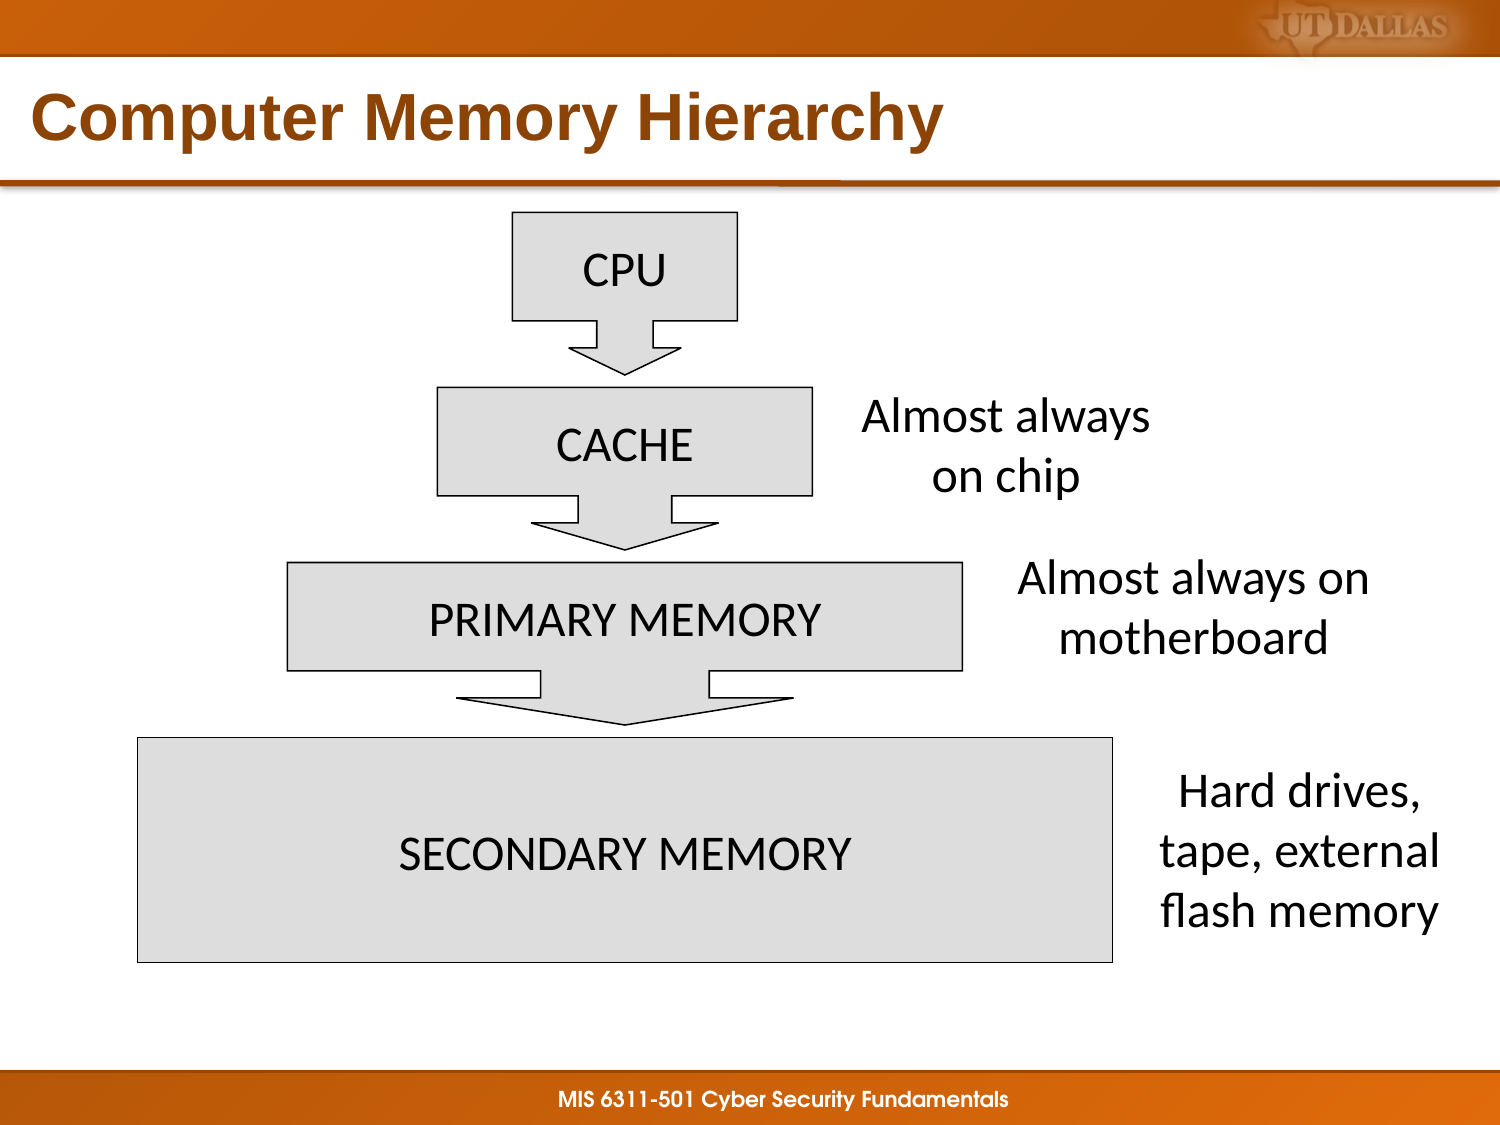

# Computer Memory Hierarchy
CPU
CACHE
PRIMARY MEMORY
SECONDARY MEMORY
Almost always on chip
Almost always on motherboard
Hard drives, tape, external flash memory